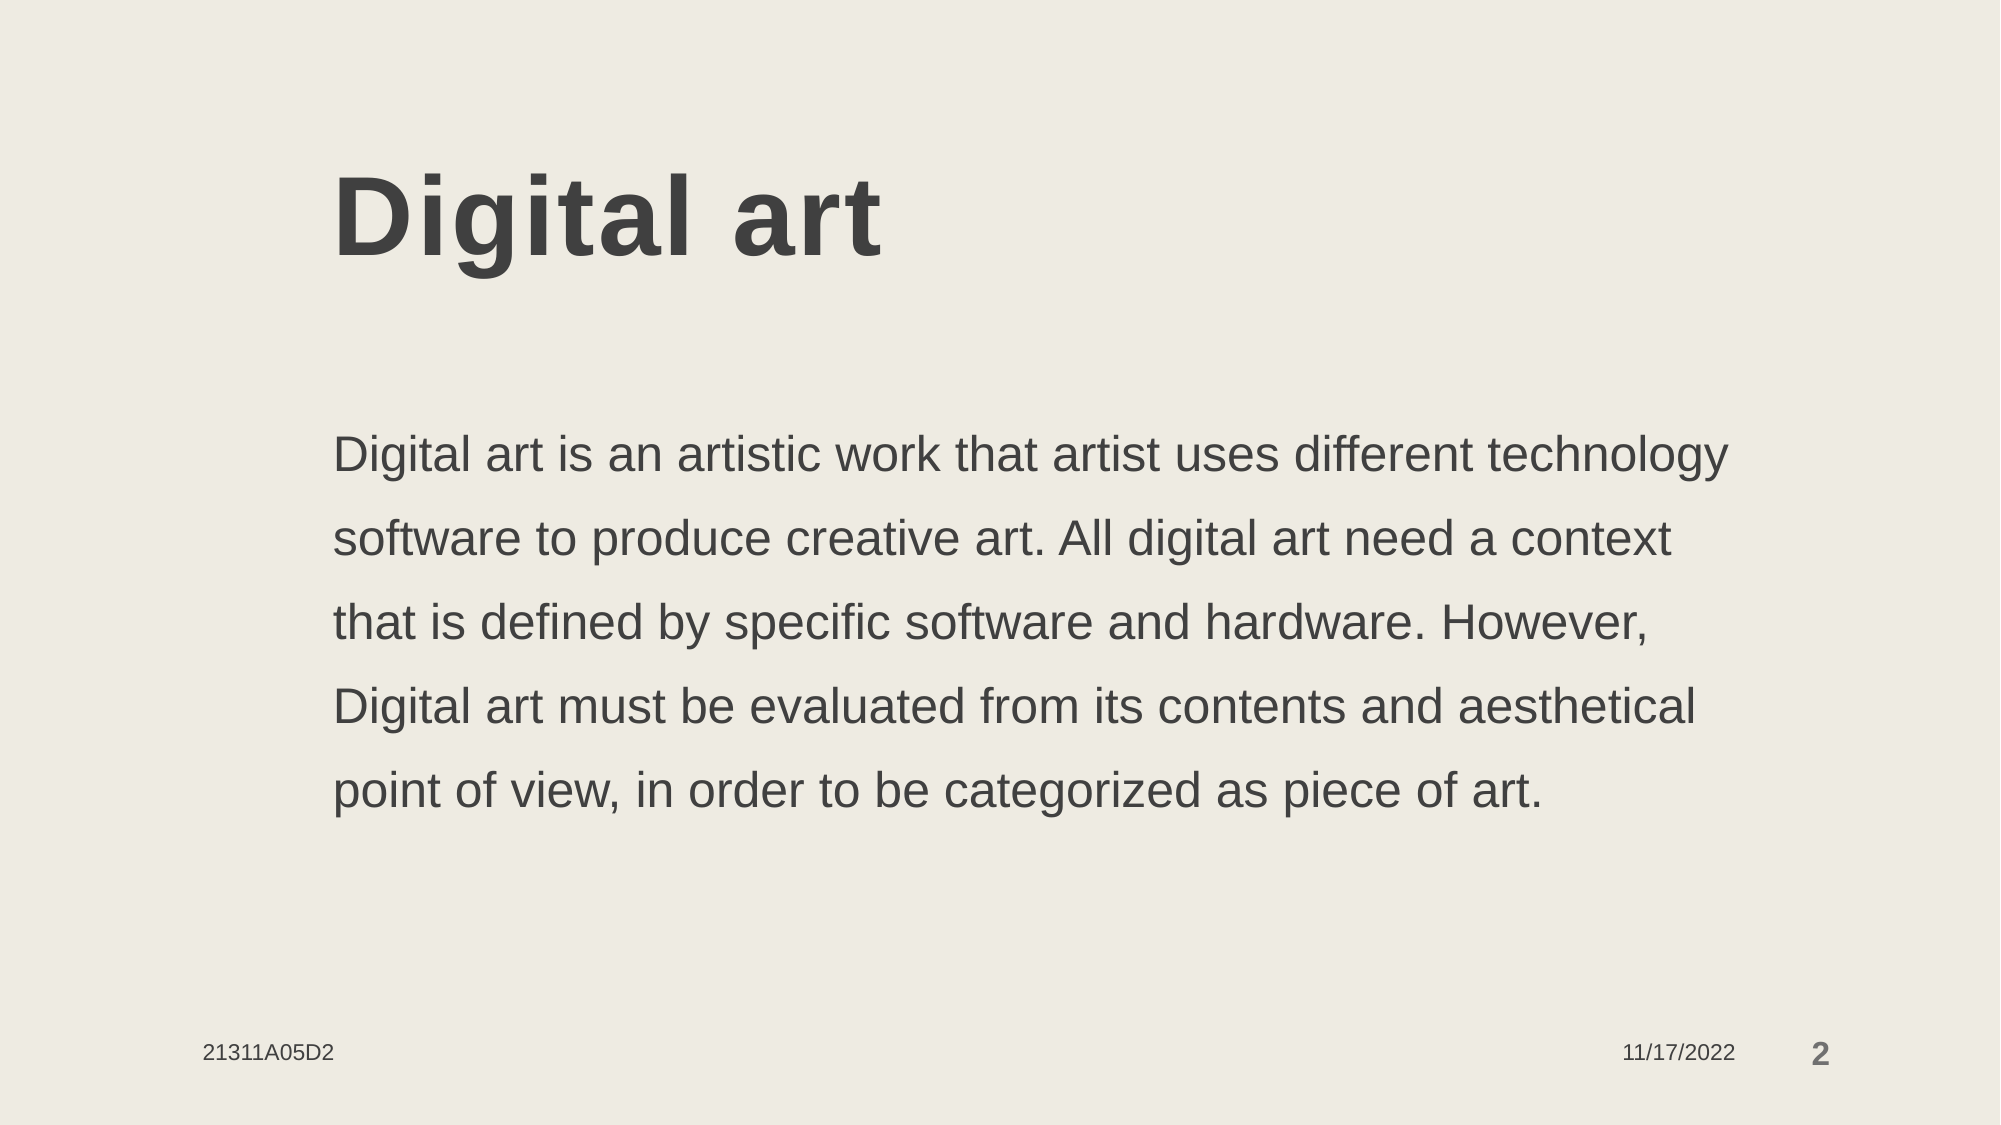

# Digital art
Digital art is an artistic work that artist uses different technology software to produce creative art. All digital art need a context that is defined by specific software and hardware. However, Digital art must be evaluated from its contents and aesthetical point of view, in order to be categorized as piece of art.
21311A05D2
11/17/2022
2